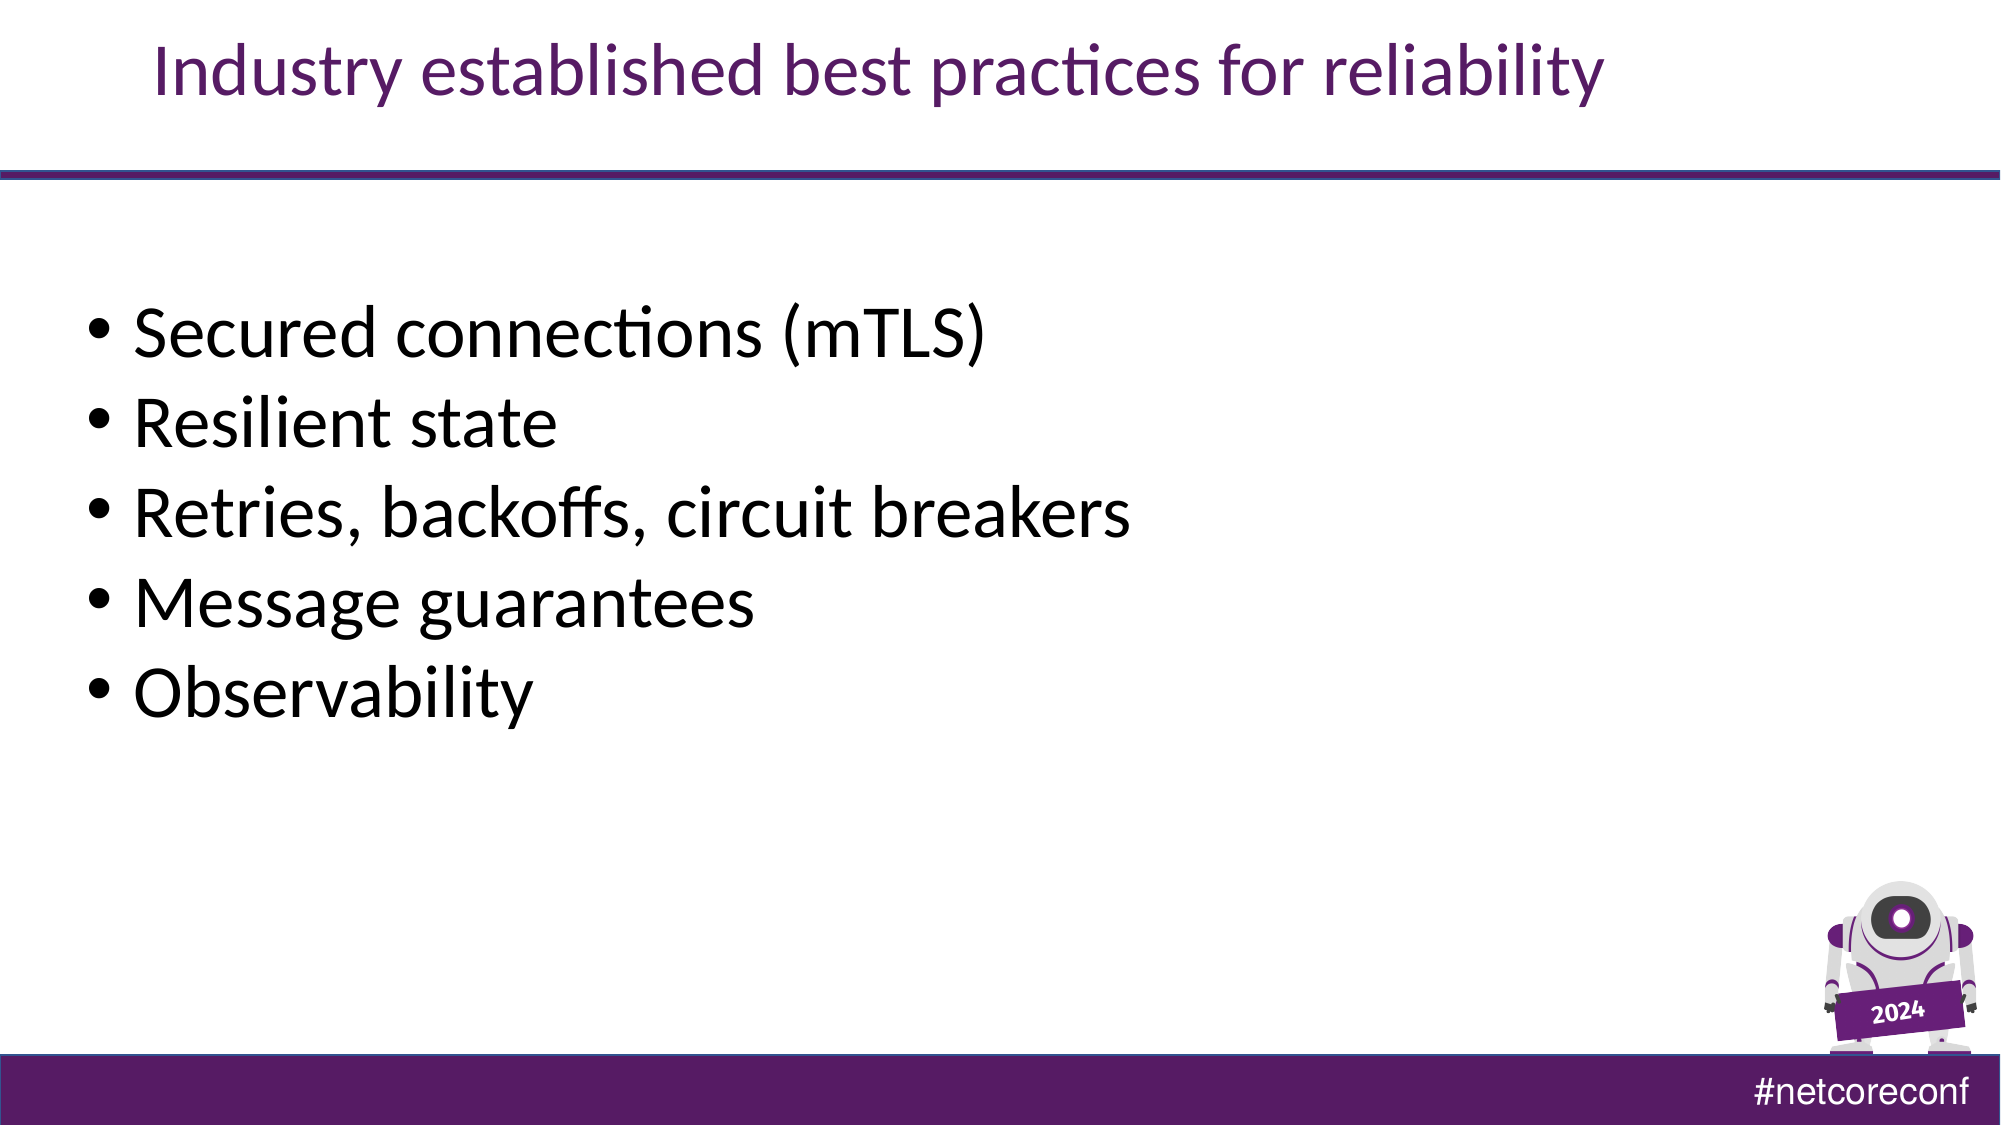

# Industry established best practices for reliability
Secured connections (mTLS)
Resilient state
Retries, backoffs, circuit breakers
Message guarantees
Observability